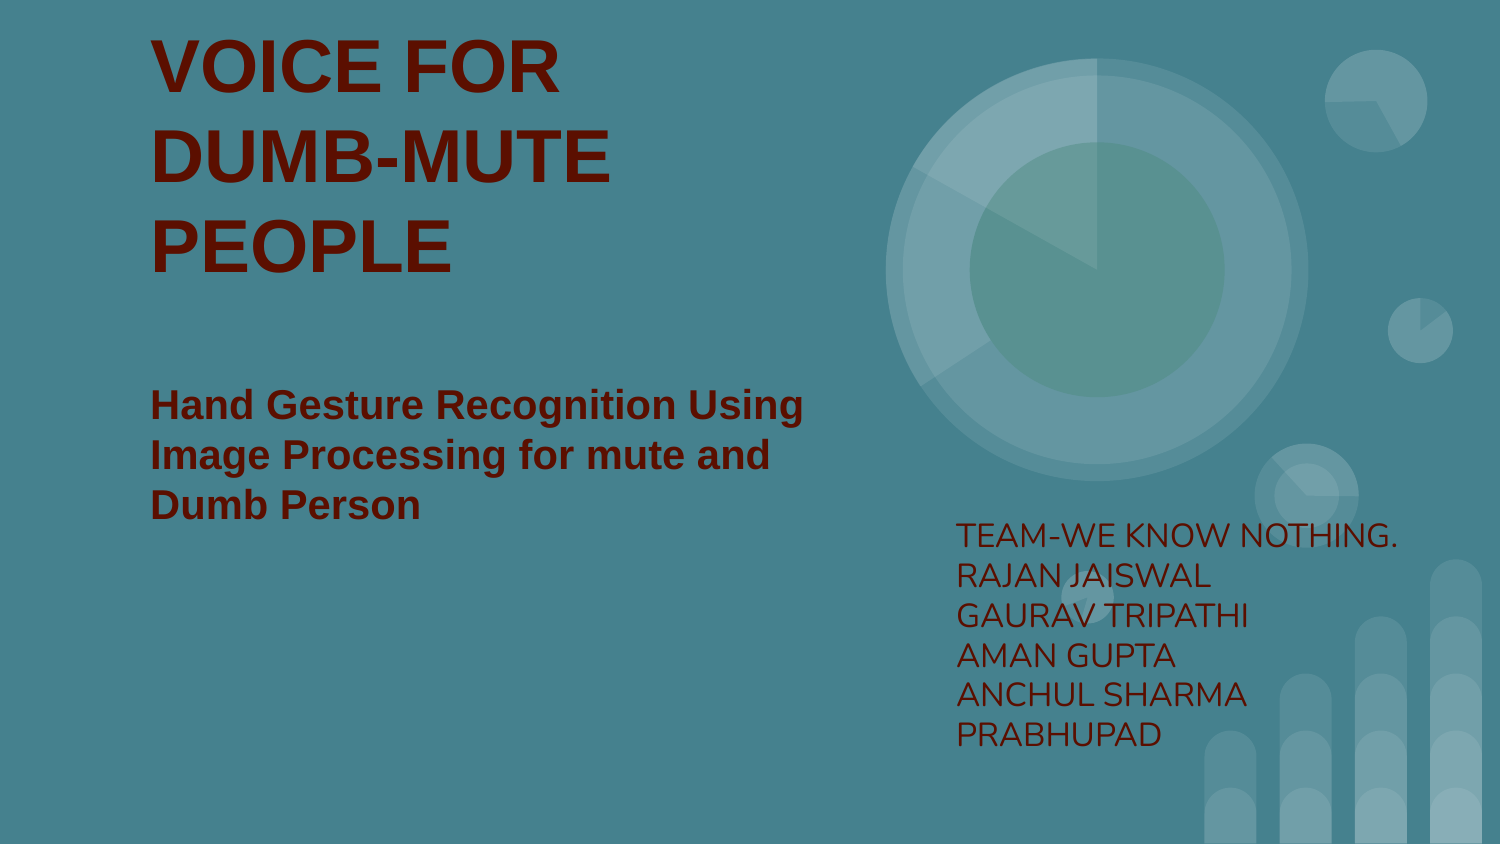

# VOICE FOR DUMB-MUTE PEOPLE

Hand Gesture Recognition Using Image Processing for mute and Dumb Person

TEAM-WE KNOW NOTHING.
RAJAN JAISWAL
GAURAV TRIPATHI
AMAN GUPTA
ANCHUL SHARMA
PRABHUPAD